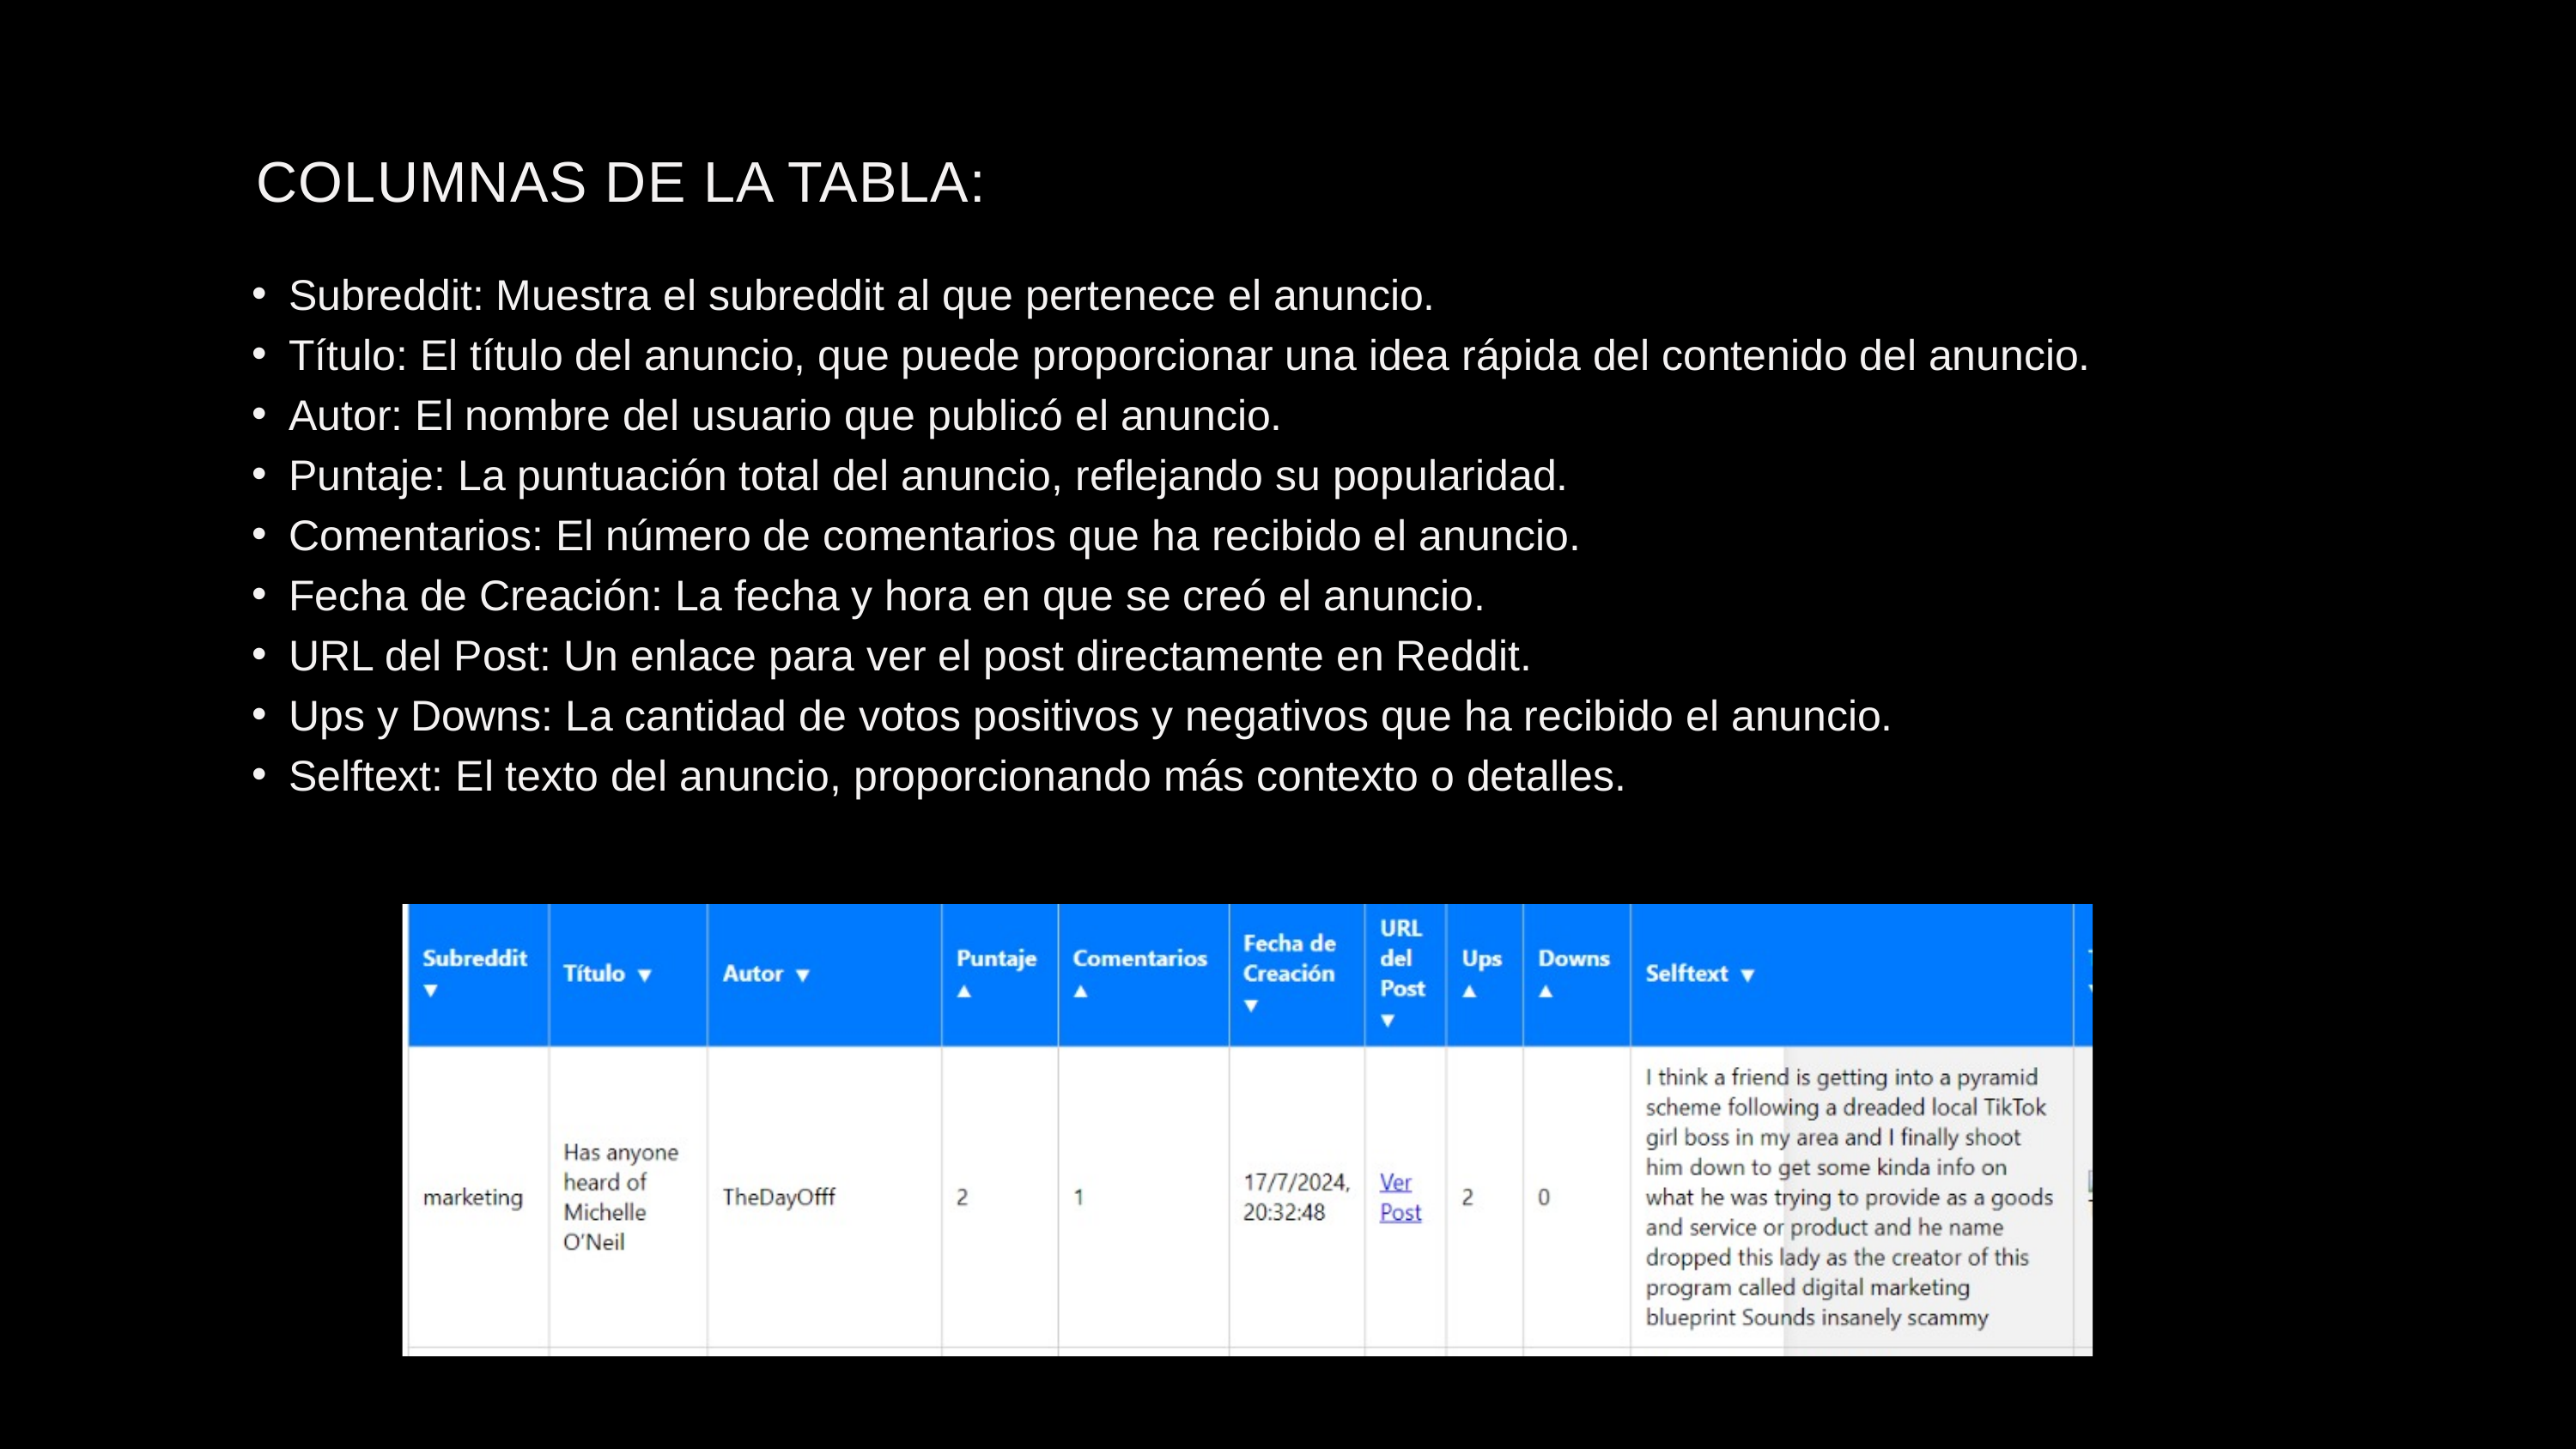

COLUMNAS DE LA TABLA:
Subreddit: Muestra el subreddit al que pertenece el anuncio.
Título: El título del anuncio, que puede proporcionar una idea rápida del contenido del anuncio.
Autor: El nombre del usuario que publicó el anuncio.
Puntaje: La puntuación total del anuncio, reflejando su popularidad.
Comentarios: El número de comentarios que ha recibido el anuncio.
Fecha de Creación: La fecha y hora en que se creó el anuncio.
URL del Post: Un enlace para ver el post directamente en Reddit.
Ups y Downs: La cantidad de votos positivos y negativos que ha recibido el anuncio.
Selftext: El texto del anuncio, proporcionando más contexto o detalles.